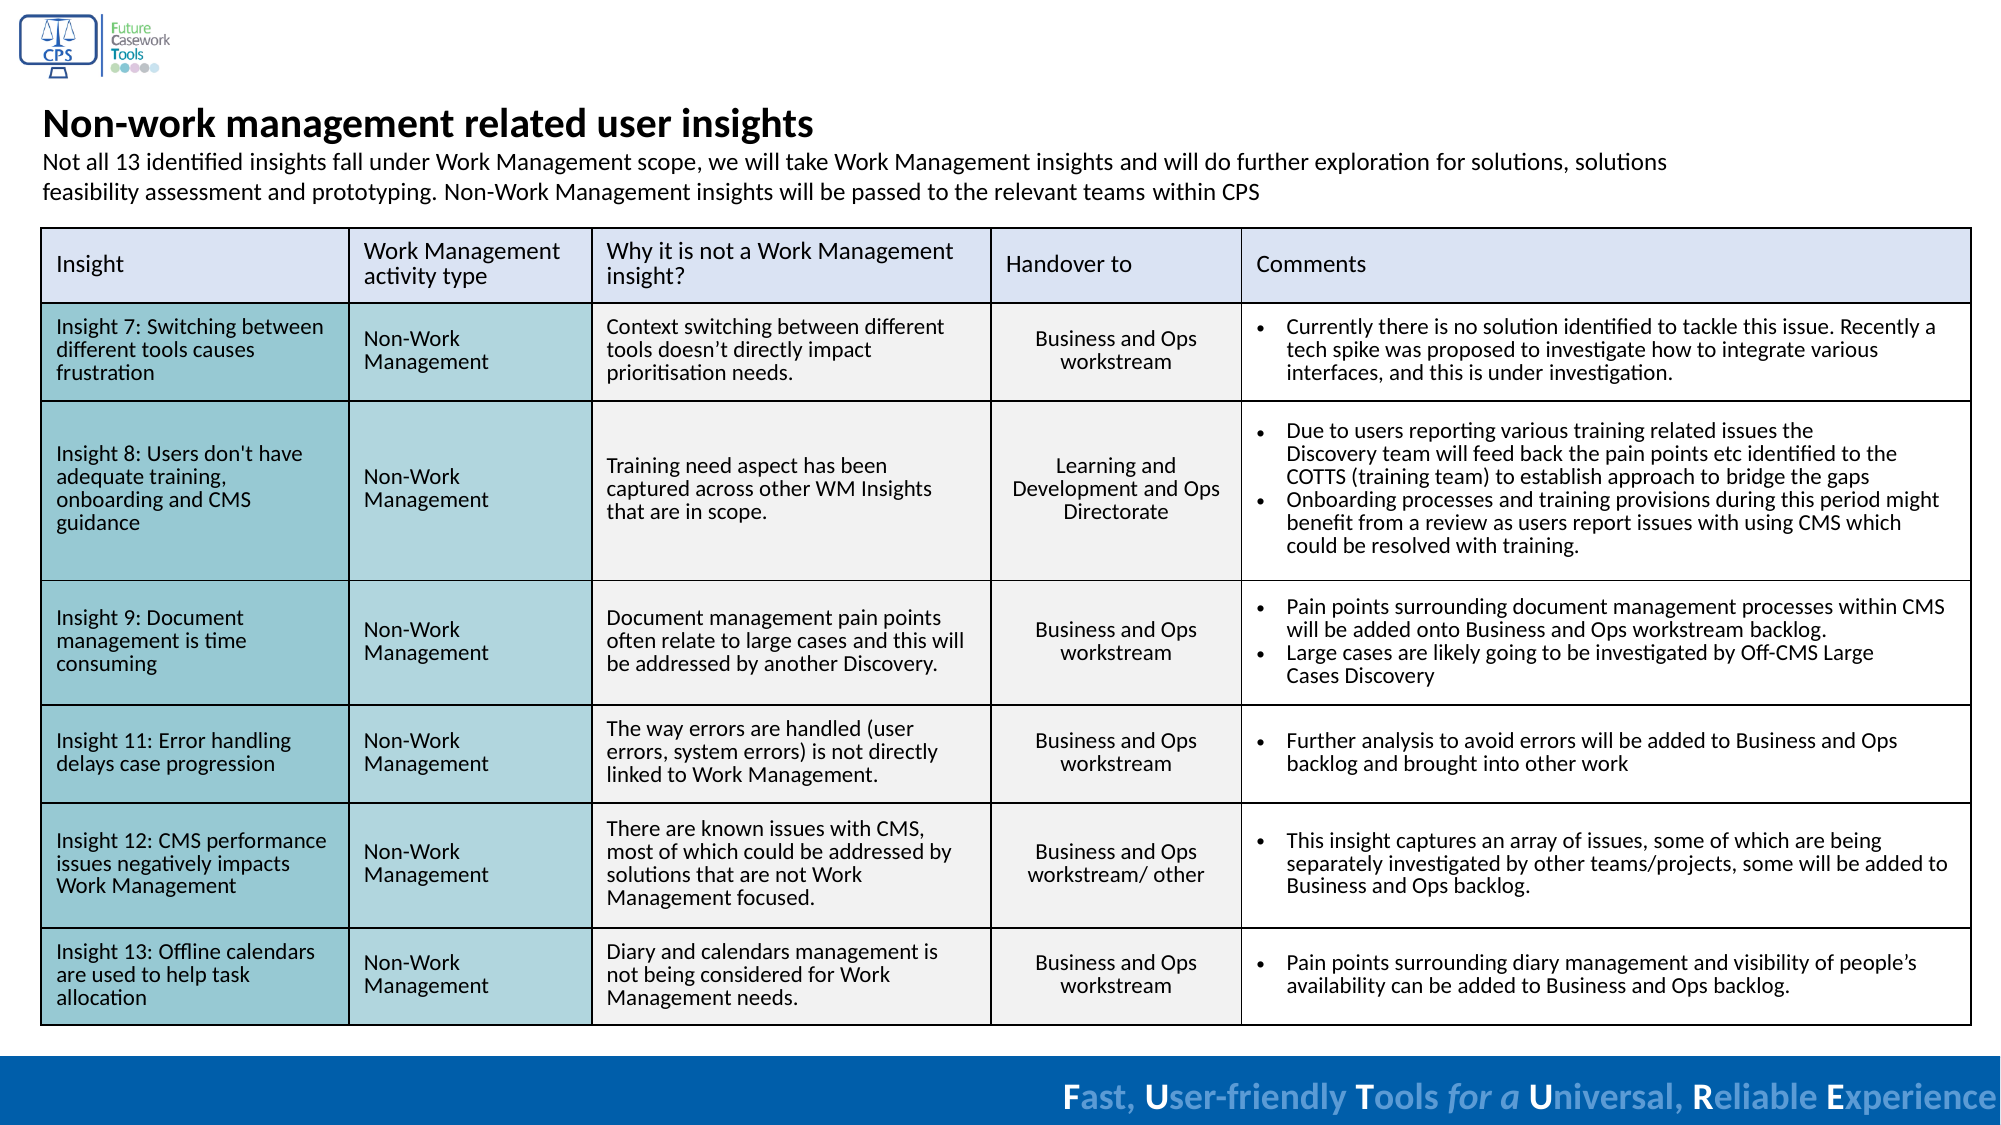

Non-work management related user insights
Not all 13 identified insights fall under Work Management scope, we will take Work Management insights and will do further exploration for solutions, solutions feasibility assessment and prototyping. Non-Work Management insights will be passed to the relevant teams within CPS
| Insight | Work Management activity type​ | Why it is not a Work Management insight? | Handover to | Comments |
| --- | --- | --- | --- | --- |
| Insight 7: Switching between different tools causes frustration | Non-Work Management | Context switching between different tools doesn’t directly impact prioritisation needs. | Business and Ops workstream​ | Currently there is no solution identified to tackle this issue. Recently a tech spike was proposed to investigate how to integrate various interfaces, and this is under investigation.​ |
| Insight 8: Users don't have adequate training, onboarding and CMS guidance | Non-Work Management | Training need aspect has been captured across other WM Insights that are in scope. | Learning and Development and Ops Directorate​ | Due to users reporting various training related issues the Discovery team will feed back the pain points etc identified to the COTTS (training team) to establish approach to bridge the gaps​ Onboarding processes and training provisions during this period might benefit from a review as users report issues with using CMS which could be resolved with training. ​ |
| Insight 9: Document management is time consuming | Non-Work Management | Document management pain points often relate to large cases and this will be addressed by another Discovery. | Business and Ops workstream​ | Pain points surrounding document management processes within CMS will be added onto Business and Ops workstream backlog.​ Large cases are likely going to be investigated by Off-CMS Large Cases Discovery ​ |
| Insight 11: Error handling delays case progression | Non-Work Management | The way errors are handled (user errors, system errors) is not directly linked to Work Management. | Business and Ops workstream​ | Further analysis to avoid errors will be added to Business and Ops backlog and brought into other work​ |
| Insight 12: CMS performance issues negatively impacts Work Management | Non-Work Management | There are known issues with CMS, most of which could be addressed by solutions that are not Work Management focused. | Business and Ops workstream/ other​ | This insight captures an array of issues, some of which are being separately investigated by other teams/projects, some will be added to Business and Ops backlog.​ |
| Insight 13: Offline calendars are used to help task allocation | Non-Work Management | Diary and calendars management is not being considered for Work Management needs. | Business and Ops workstream​ | Pain points surrounding diary management and visibility of people’s availability can be added to Business and Ops backlog.​ |